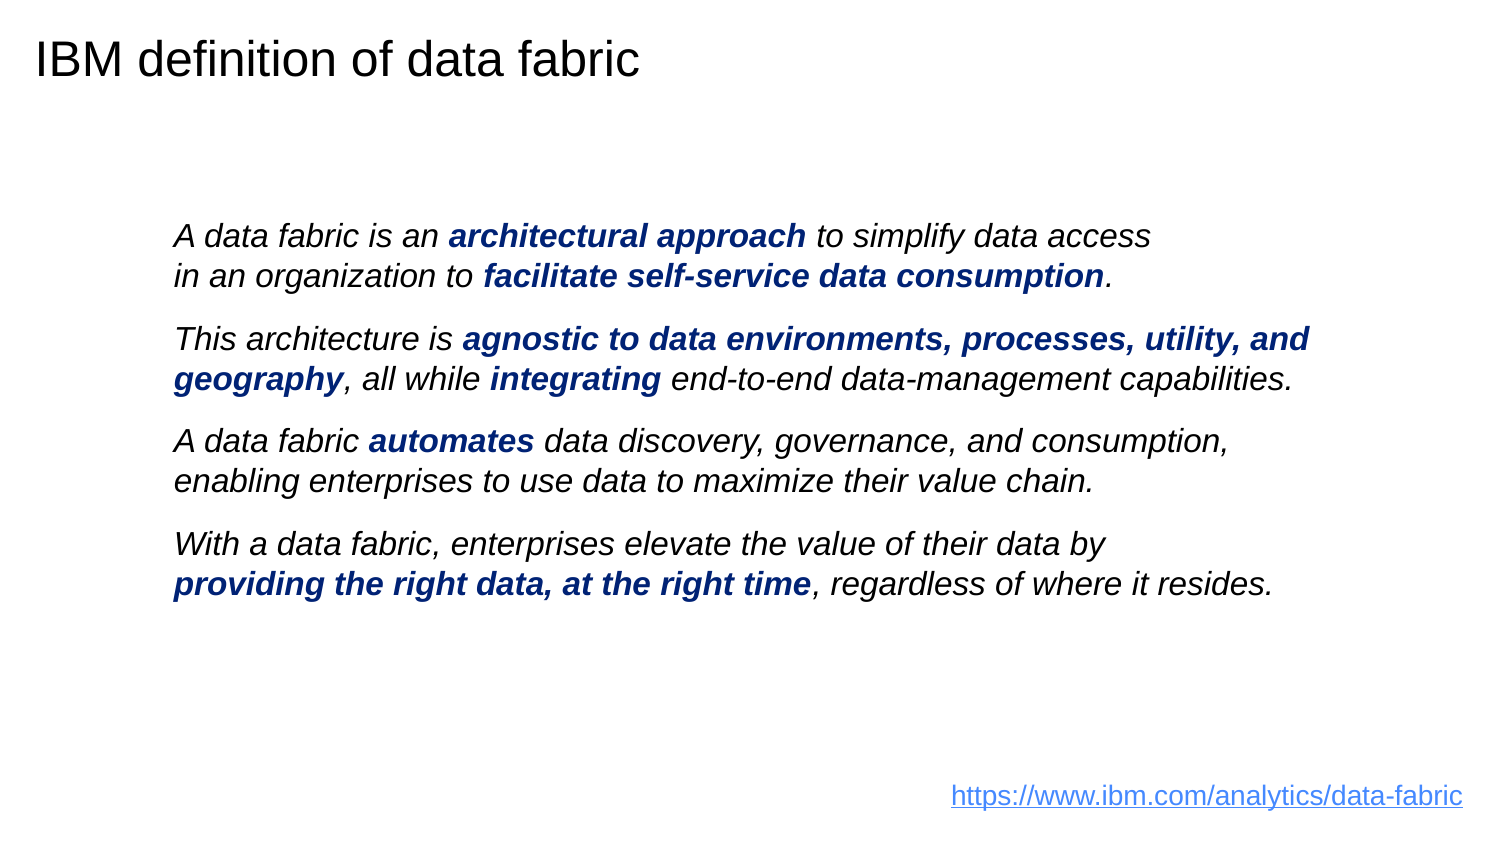

# IBM definition of data fabric
A data fabric is an architectural approach to simplify data access
in an organization to facilitate self-service data consumption.
This architecture is agnostic to data environments, processes, utility, and geography, all while integrating end-to-end data-management capabilities.
A data fabric automates data discovery, governance, and consumption, enabling enterprises to use data to maximize their value chain.
With a data fabric, enterprises elevate the value of their data by
providing the right data, at the right time, regardless of where it resides.
https://www.ibm.com/analytics/data-fabric